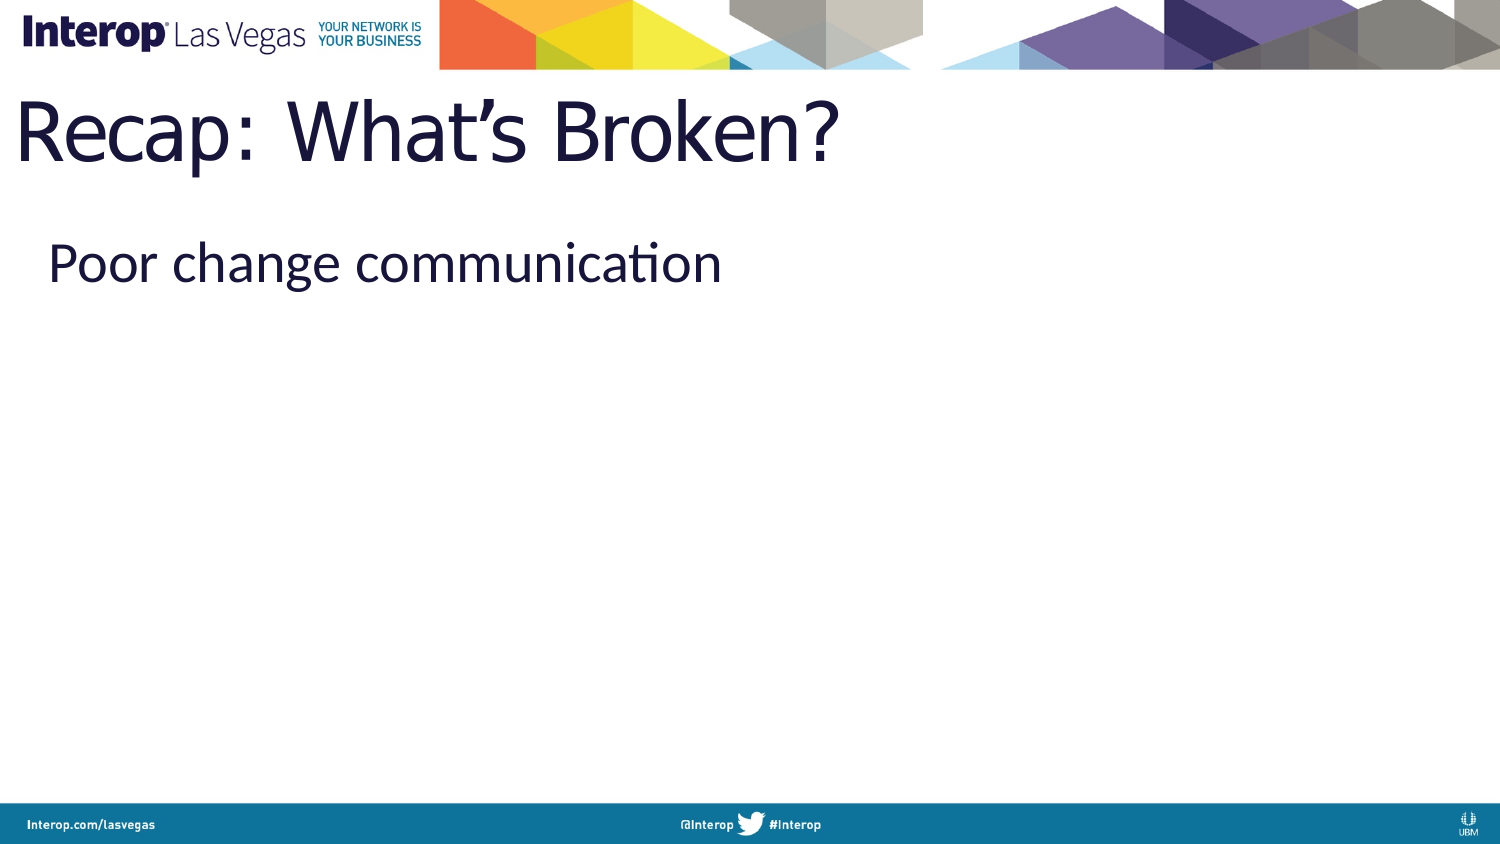

# Recap: What’s Broken?
Poor change communication